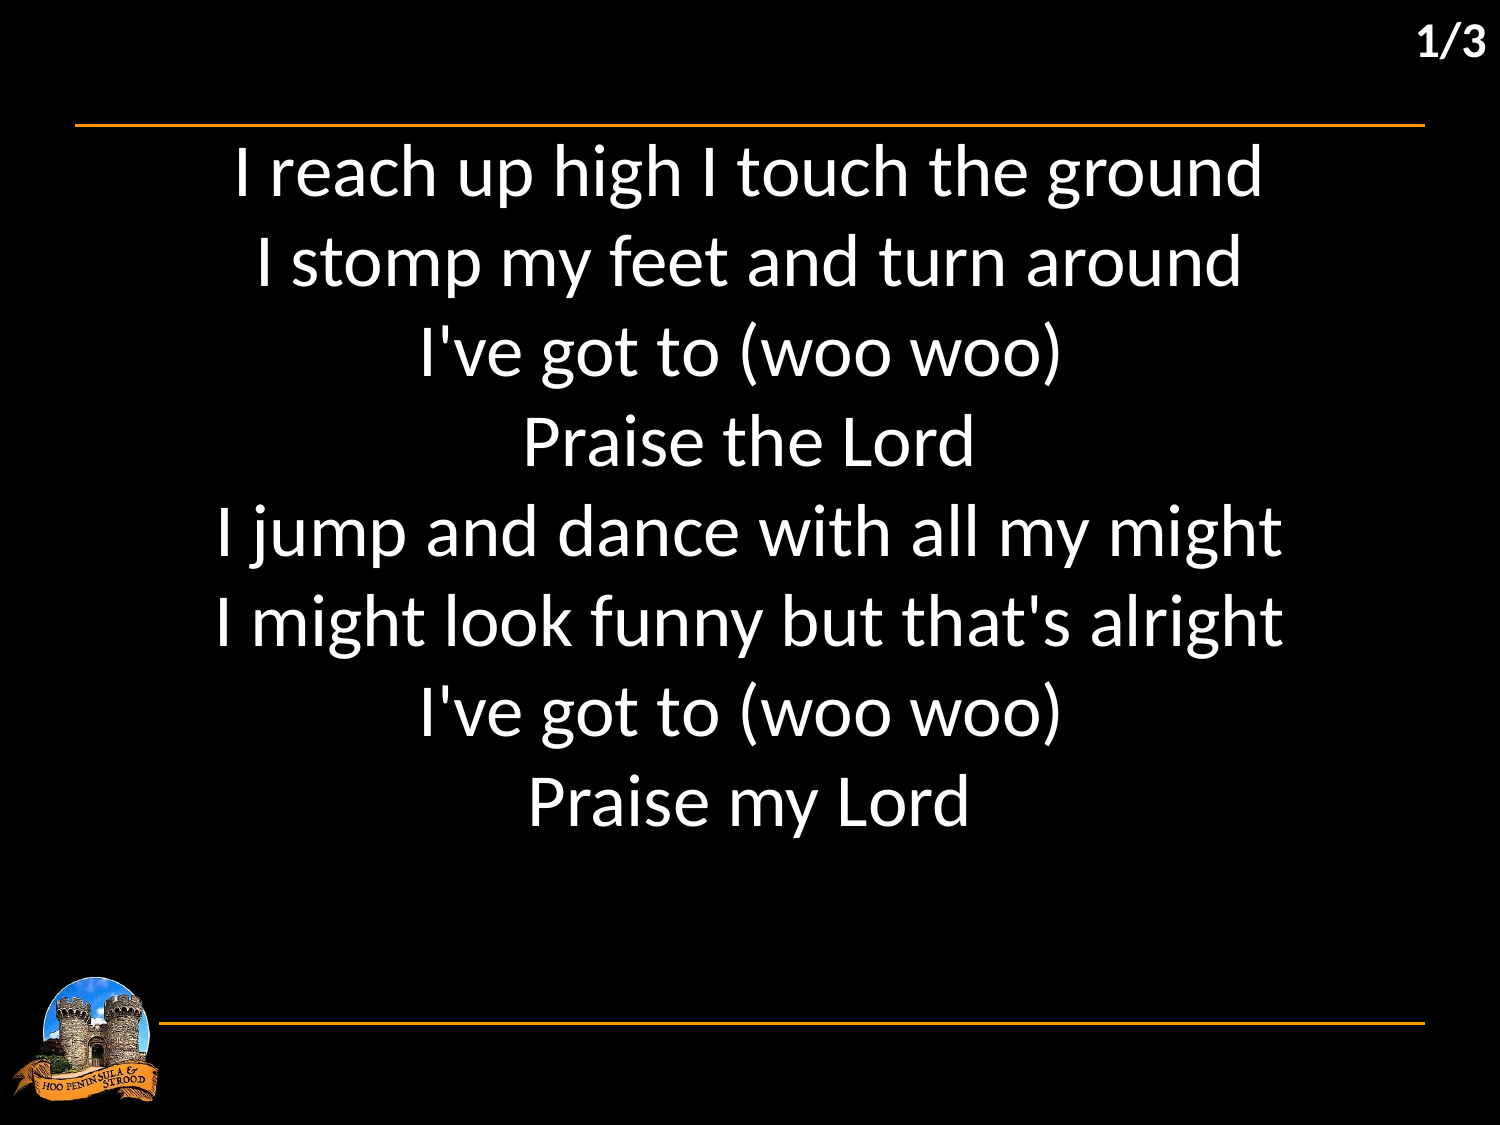

1/3
I reach up high I touch the ground
I stomp my feet and turn around
I've got to (woo woo)
Praise the Lord
I jump and dance with all my might
I might look funny but that's alright
I've got to (woo woo)
Praise my Lord